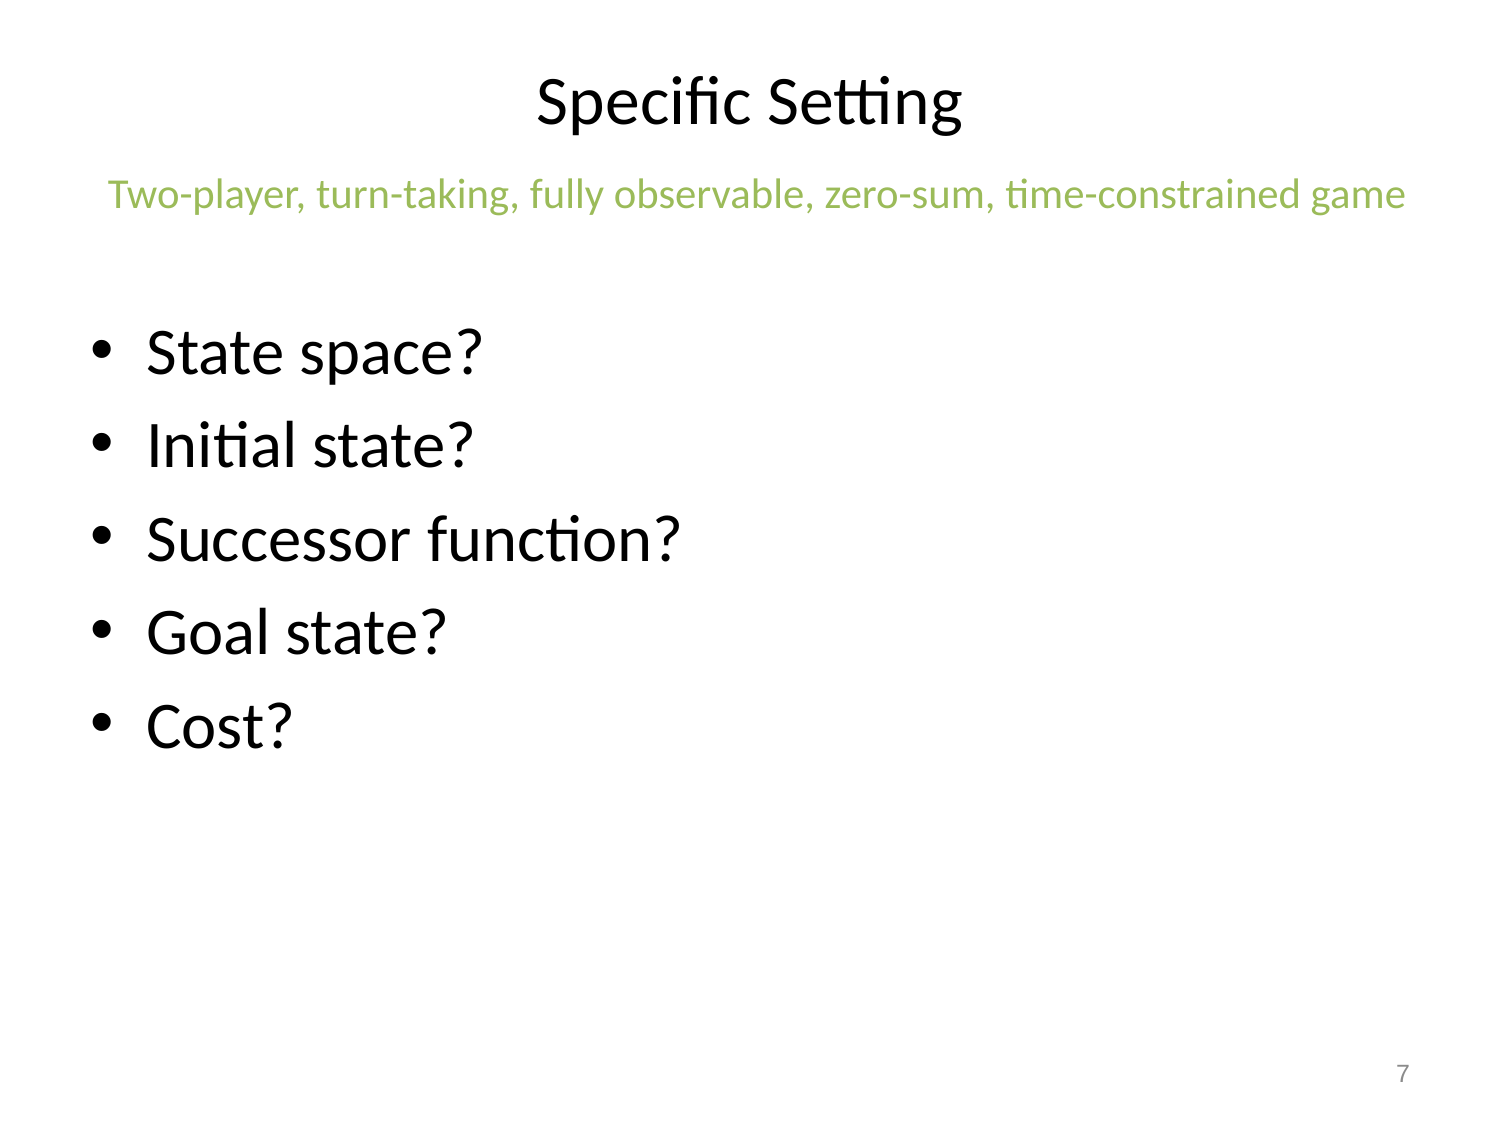

# Specific Setting Two-player, turn-taking, fully observable, zero-sum, time-constrained game
State space?
Initial state?
Successor function?
Goal state?
Cost?
7